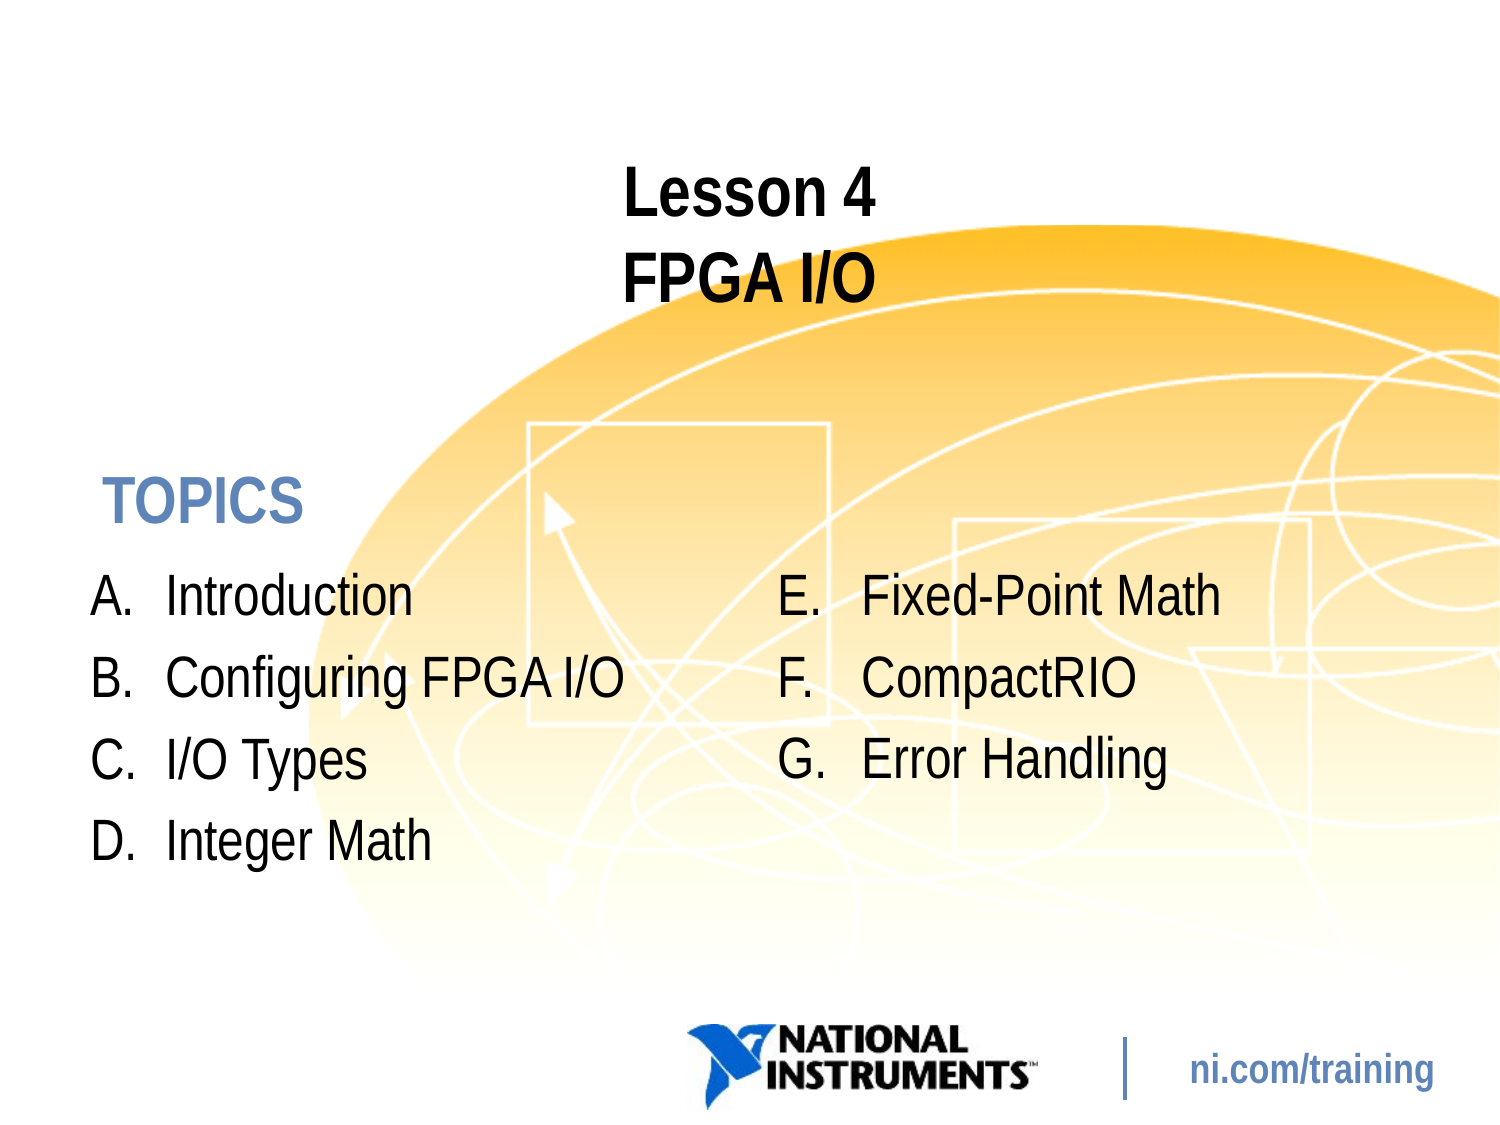

# Lesson 4 FPGA I/O
Introduction
Configuring FPGA I/O
I/O Types
Integer Math

Fixed-Point Math
CompactRIO
Error Handling